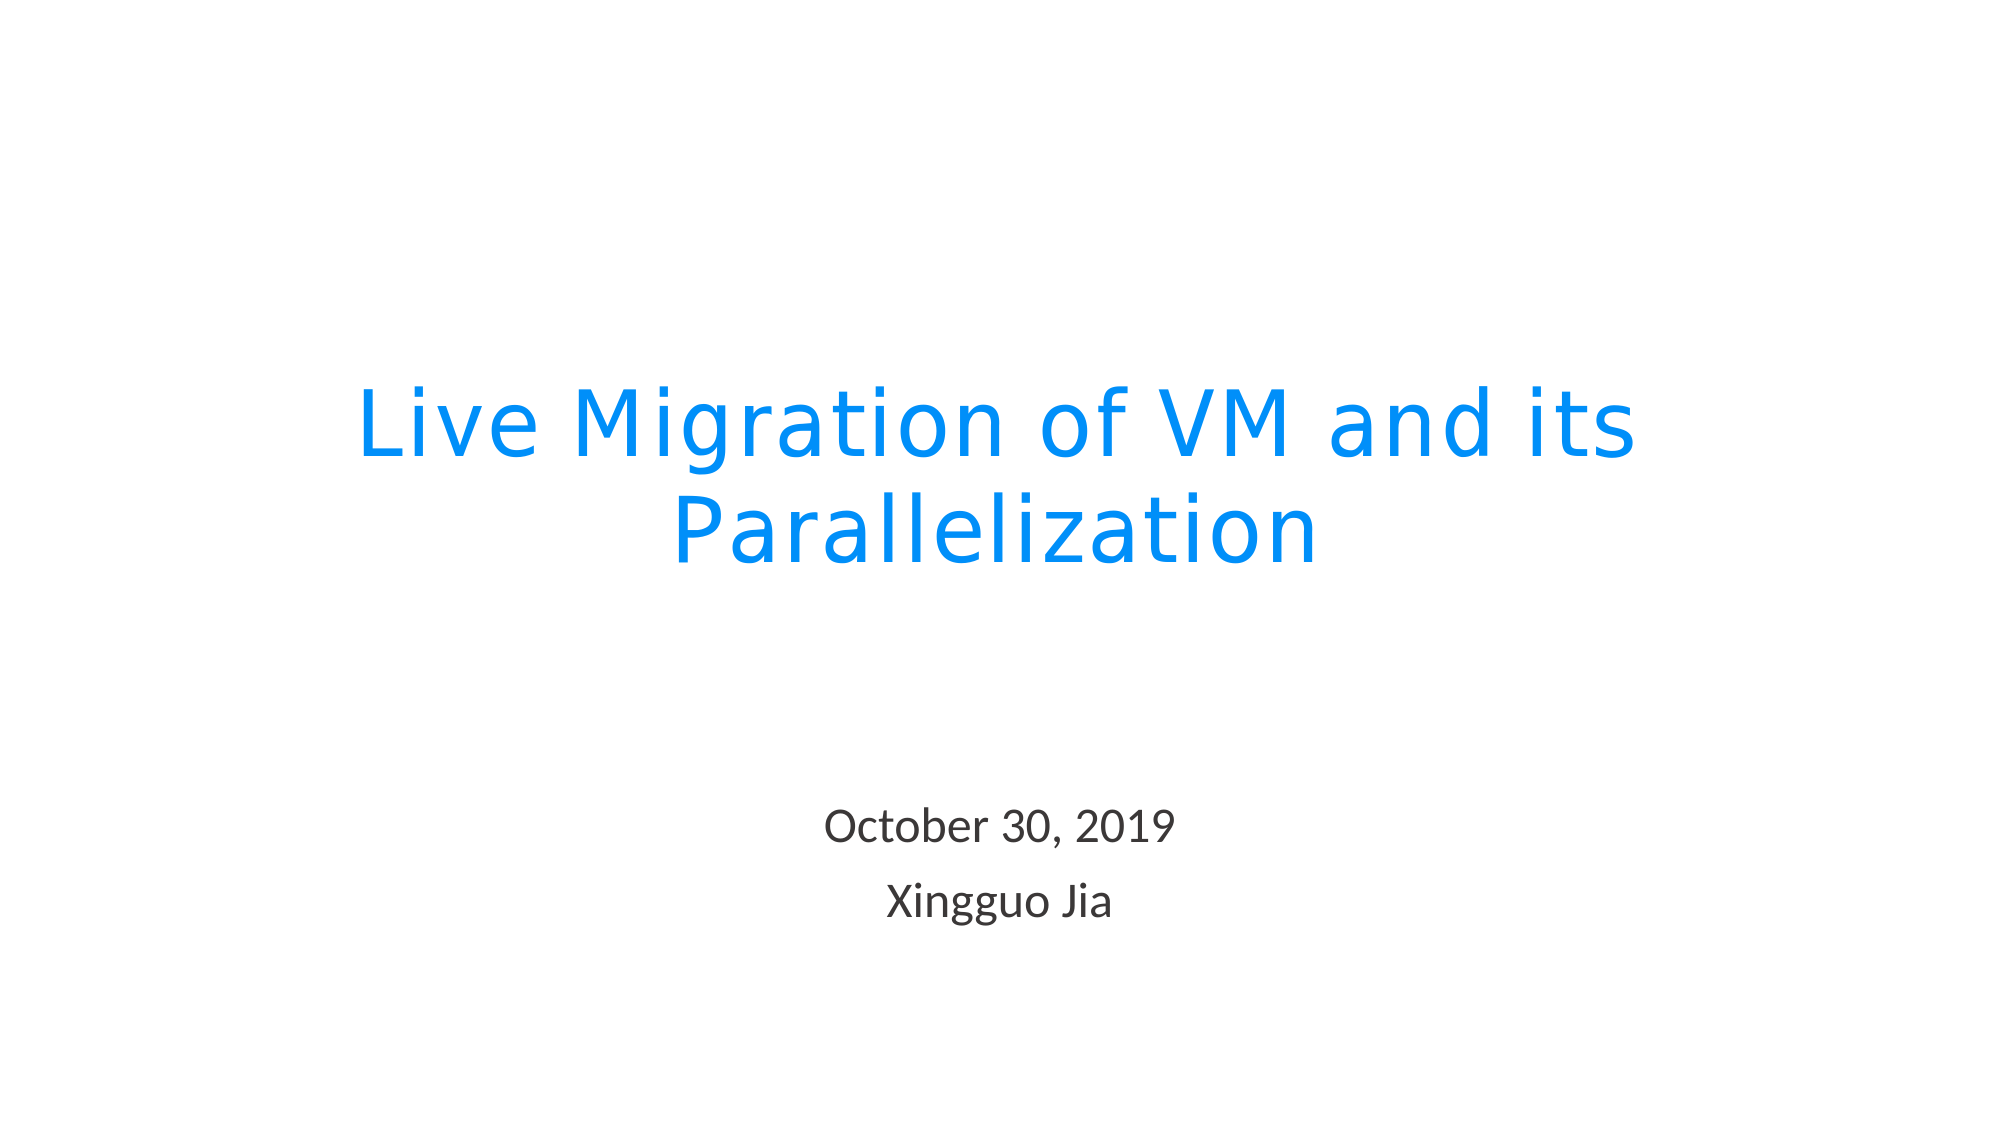

# Live Migration of VM and its Parallelization
October 30, 2019
Xingguo Jia